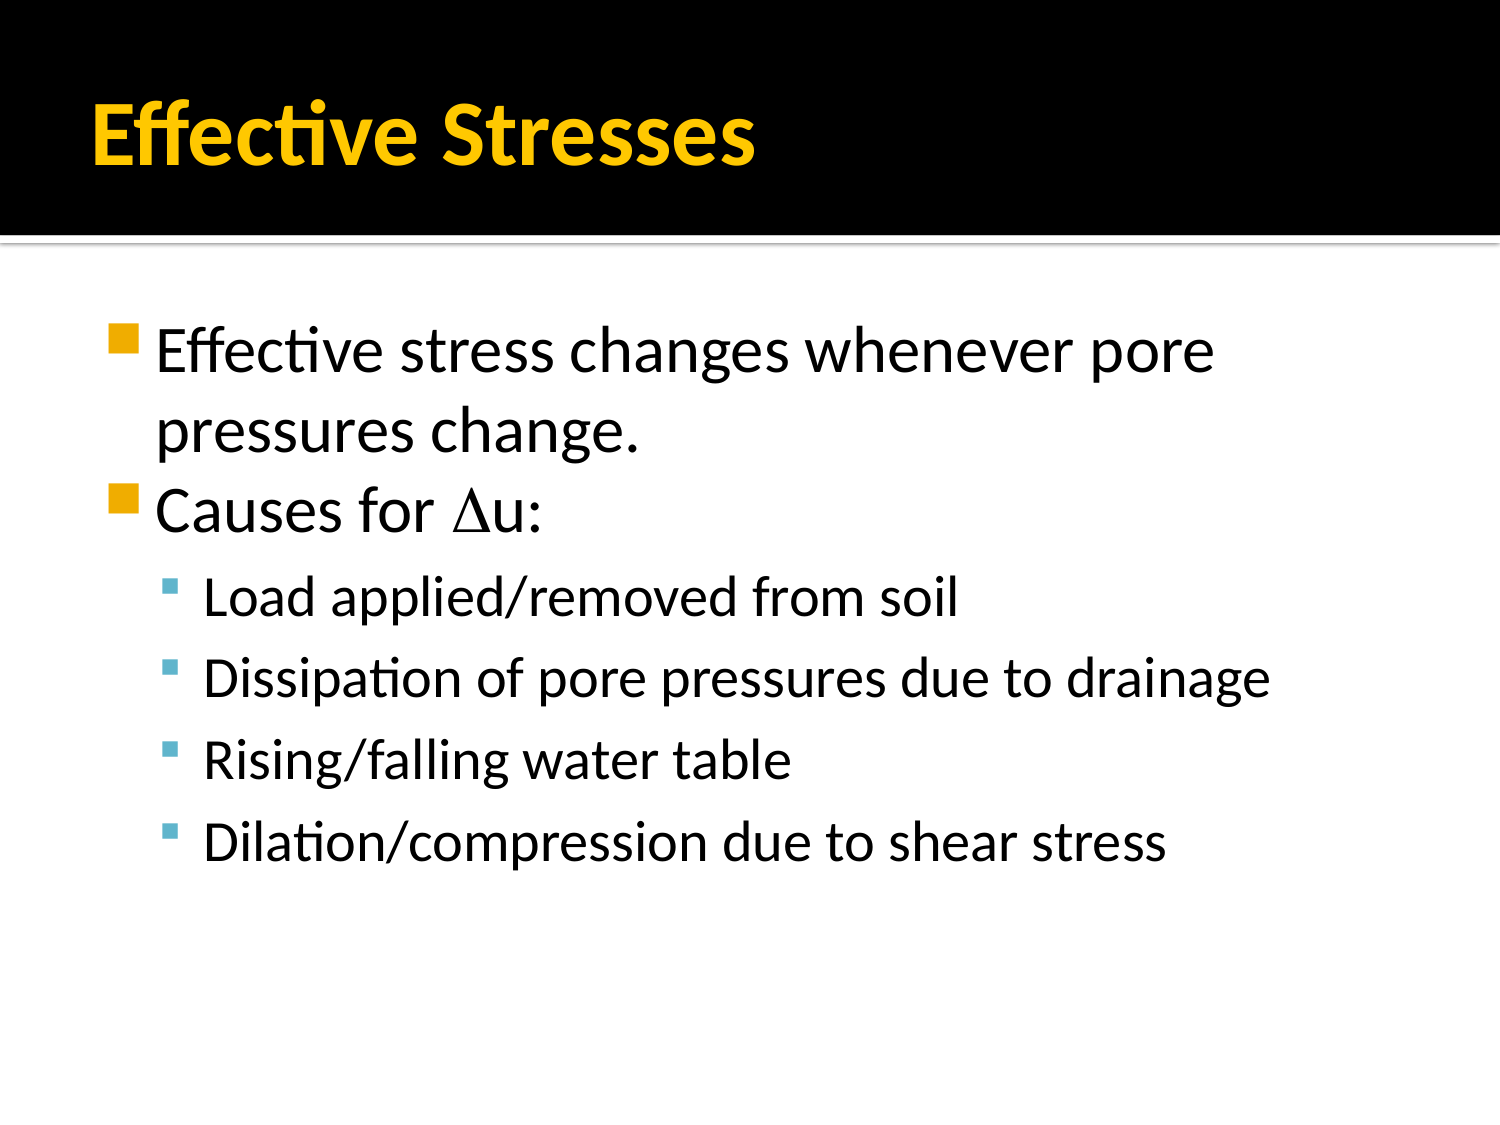

# Effective Stresses
Effective stress changes whenever pore pressures change.
Causes for Δu:
Load applied/removed from soil
Dissipation of pore pressures due to drainage
Rising/falling water table
Dilation/compression due to shear stress